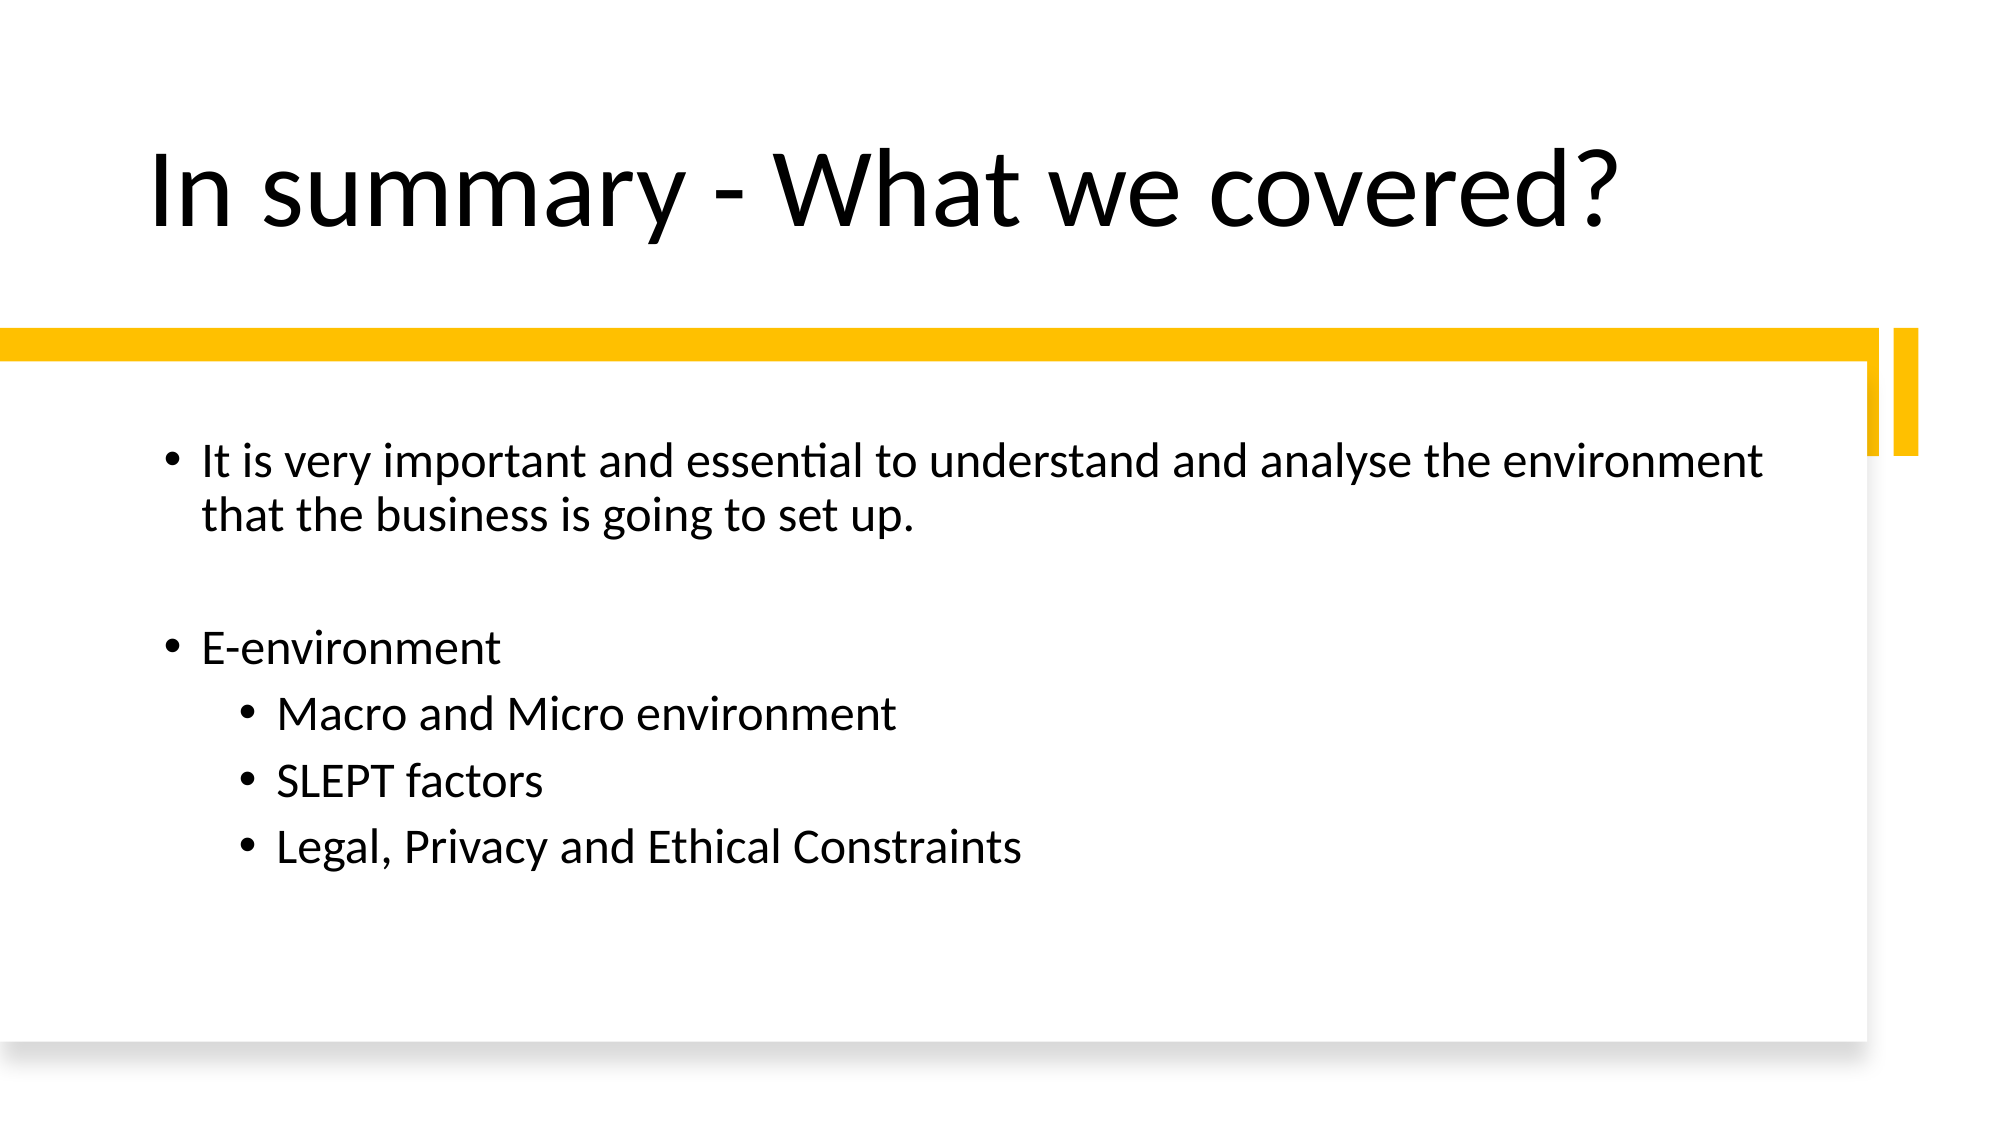

In summary - What we covered?

It is very important and essential to understand and analyse the environment that the business is going to set up.

E-environment
Macro and Micro environment
SLEPT factors
Legal, Privacy and Ethical Constraints